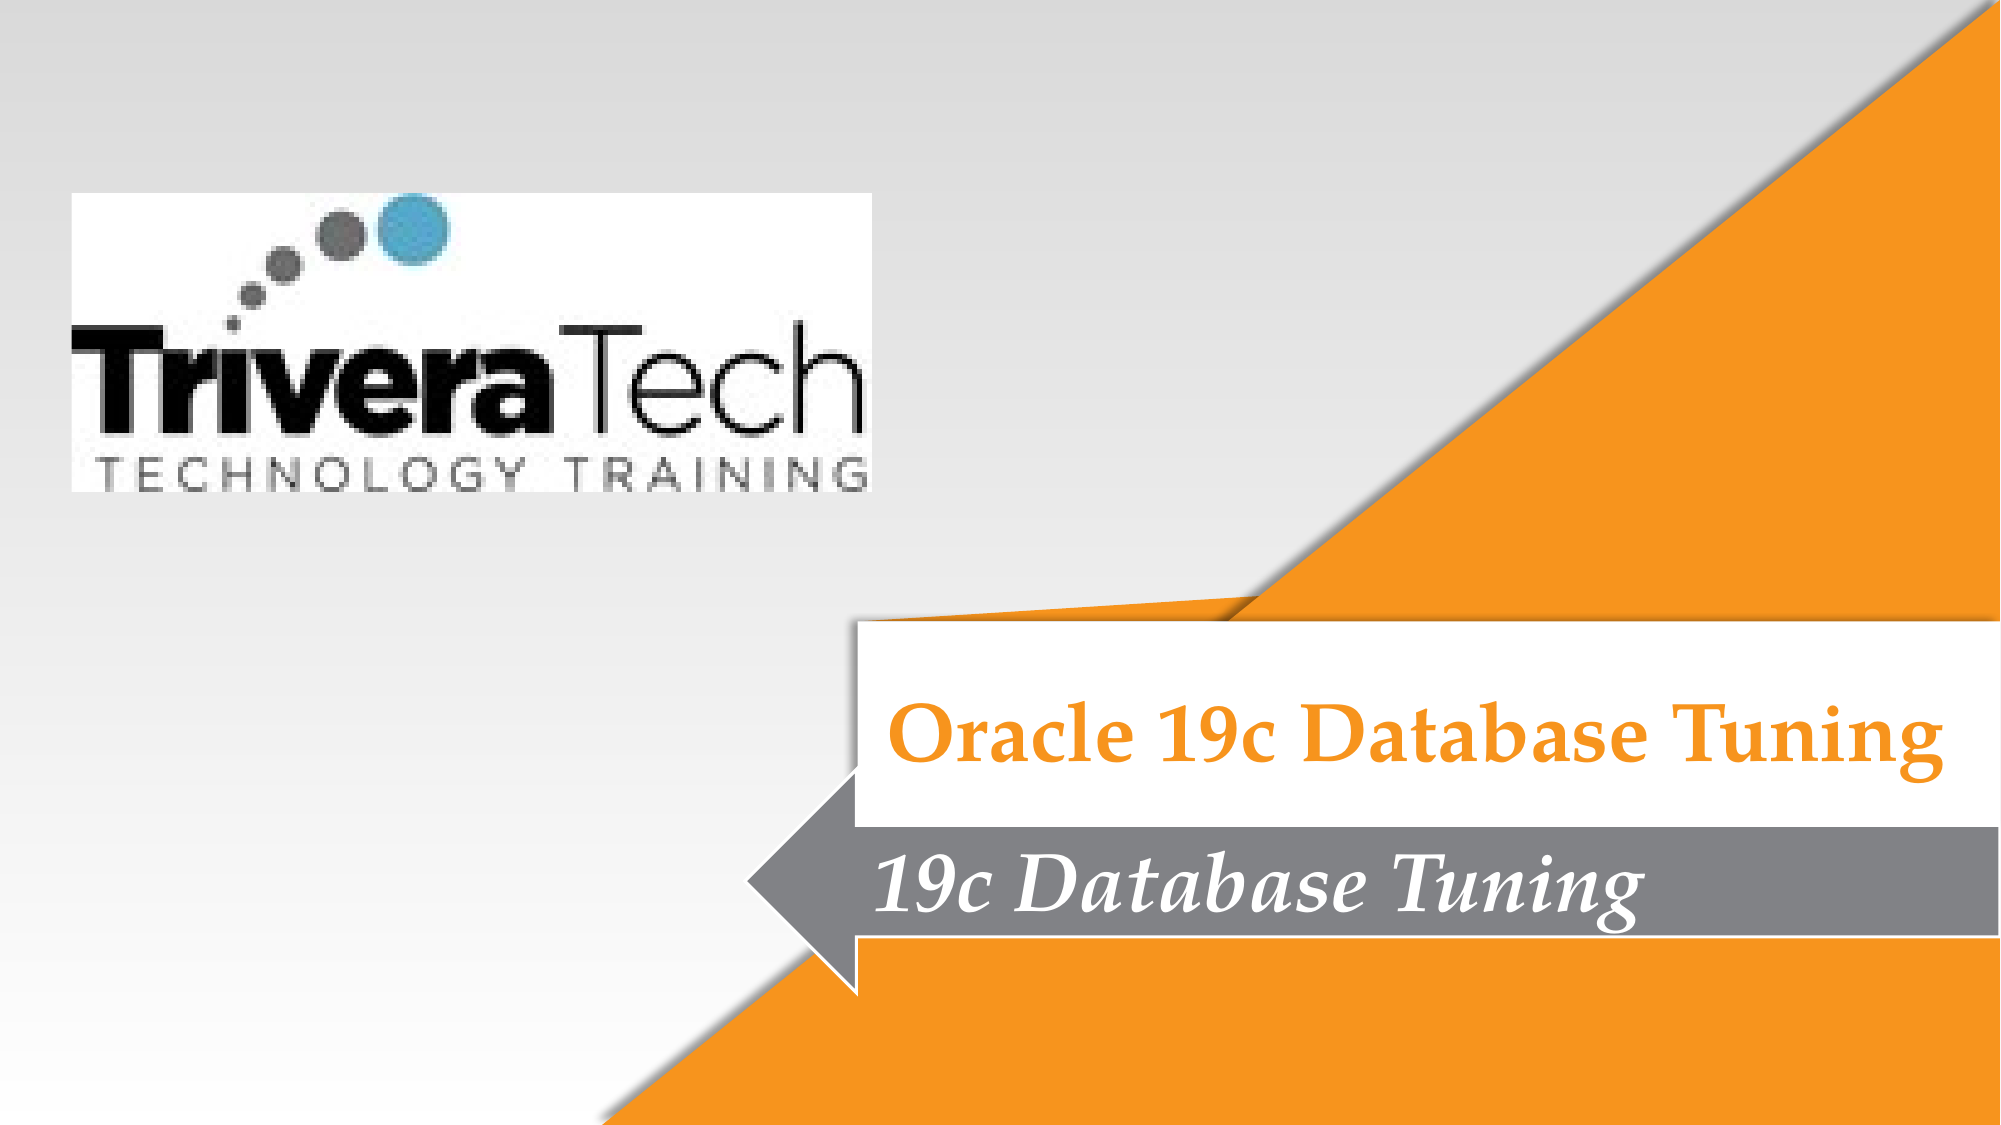

Oracle 19c Database Tuning
19c Database Tuning